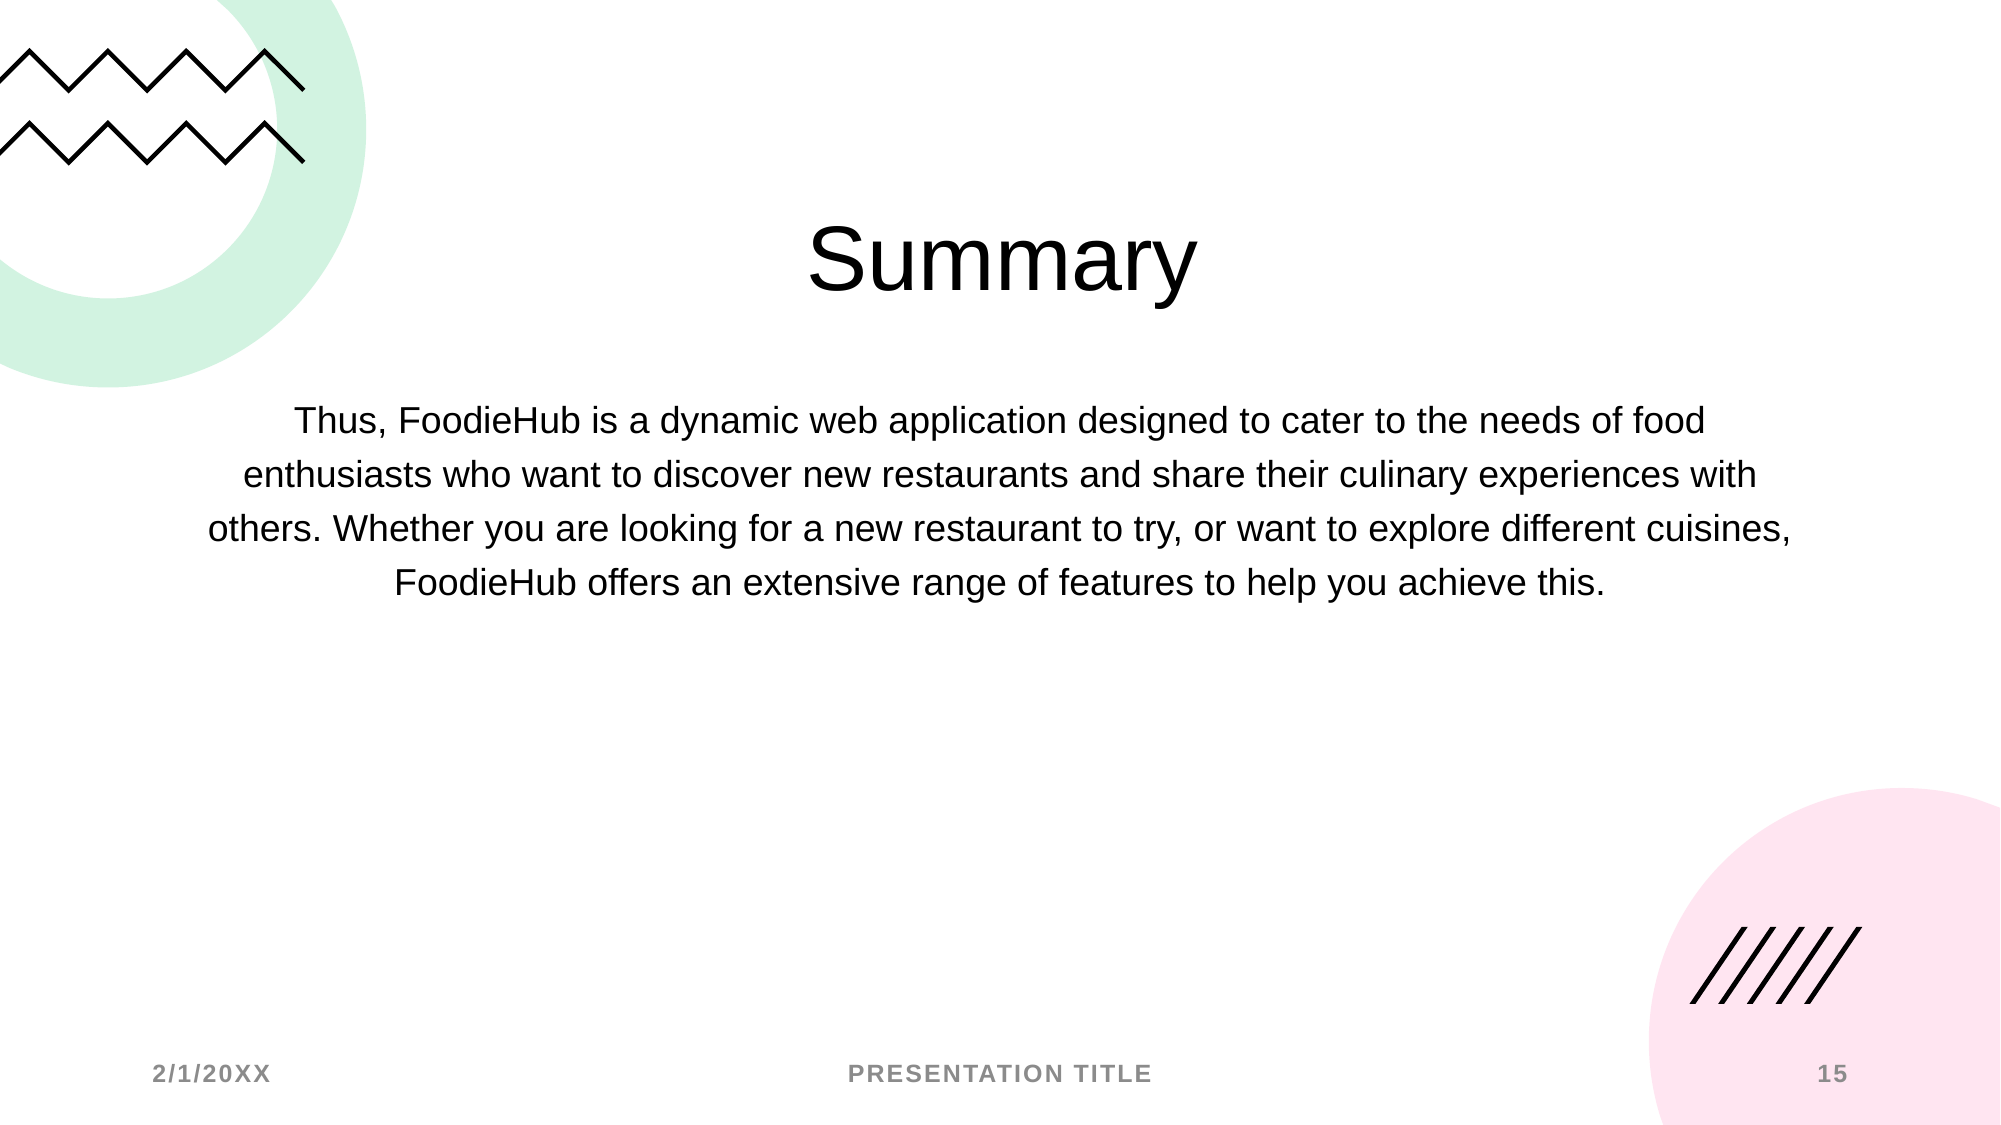

# Summary
Thus, FoodieHub is a dynamic web application designed to cater to the needs of food enthusiasts who want to discover new restaurants and share their culinary experiences with others. Whether you are looking for a new restaurant to try, or want to explore different cuisines, FoodieHub offers an extensive range of features to help you achieve this.

2/1/20XX
PRESENTATION TITLE
15